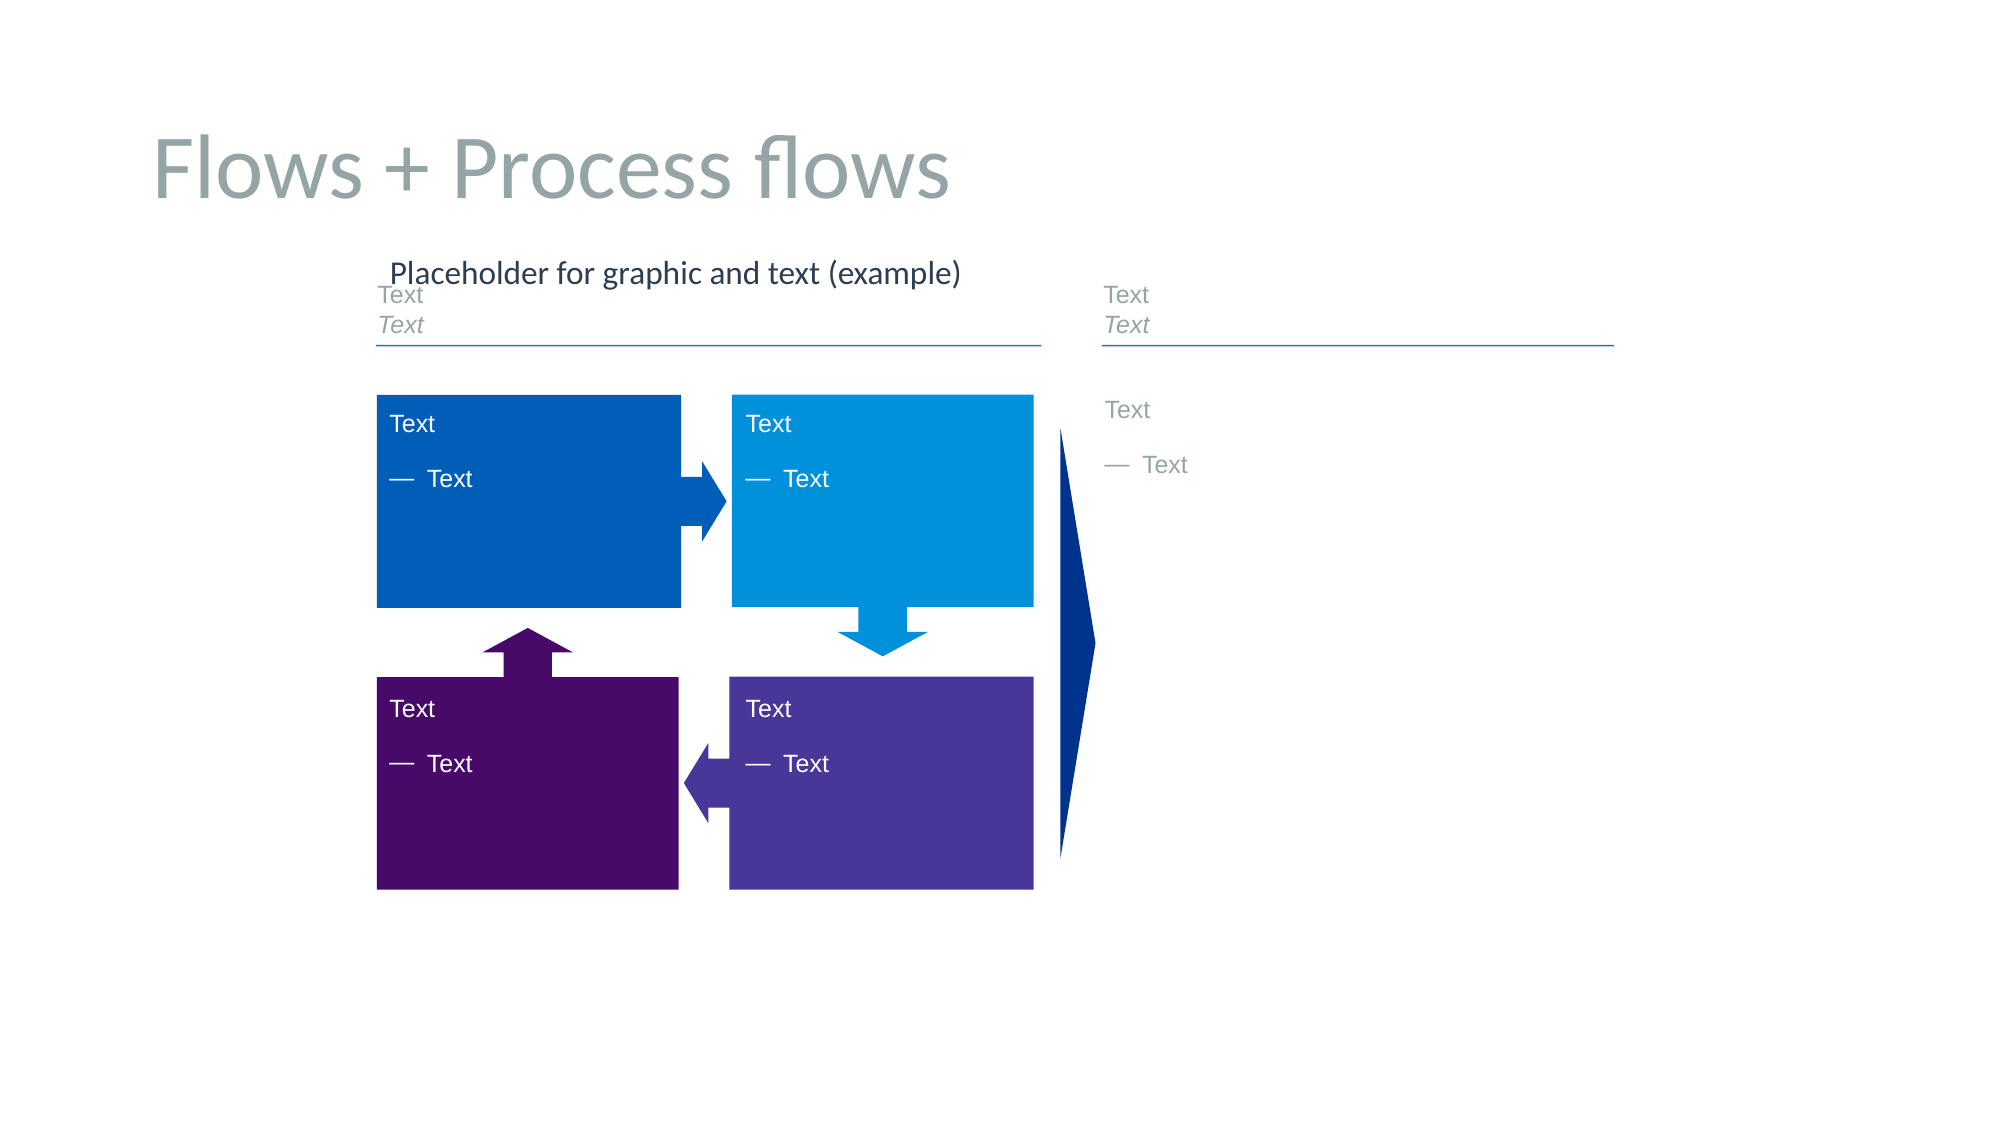

# Flows + Process flows
Placeholder for graphic and text (example)

Text
Text
Text
Text

Text
Text

Text
Text
Text
Text

Text
Text
Text
Text